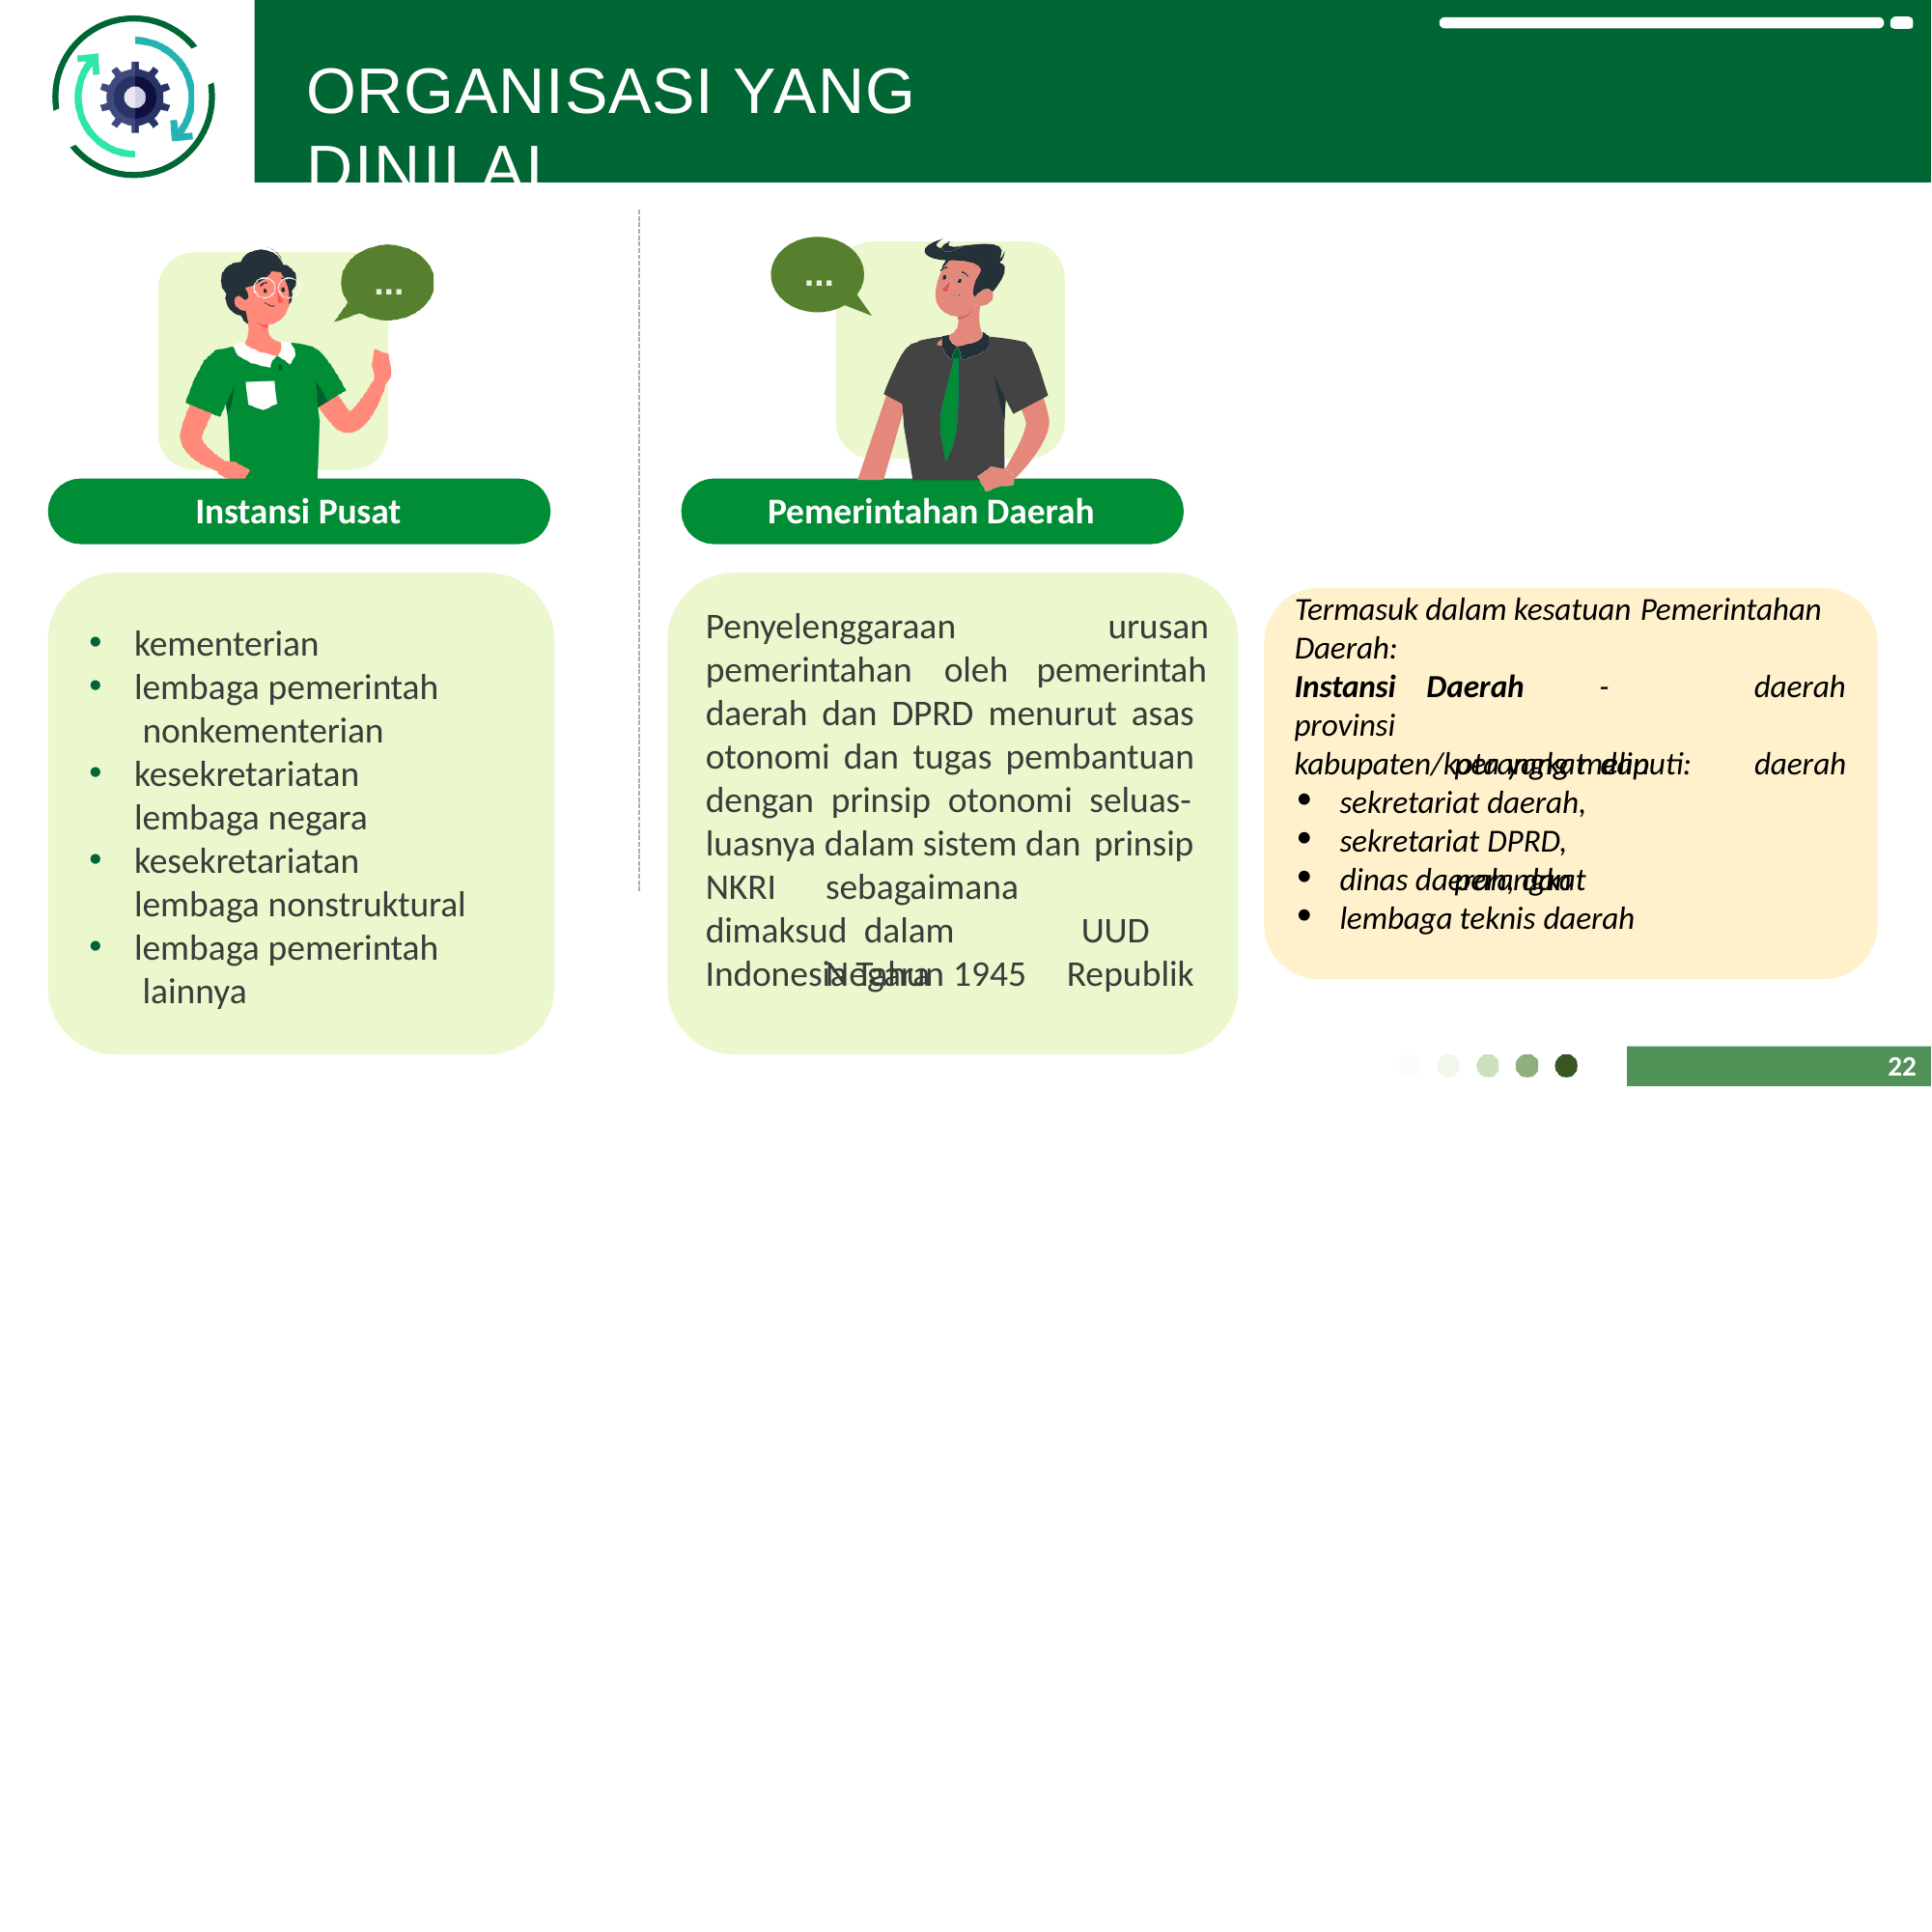

# ORGANISASI YANG DINILAI

...
...

Instansi Pusat
Pemerintahan Daerah

Termasuk dalam kesatuan Pemerintahan
Daerah:

Penyelenggaraan	urusan
pemerintahan	oleh	pemerintah
kementerian
lembaga pemerintah  nonkementerian
kesekretariatan  lembaga negara
kesekretariatan  lembaga nonstruktural
lembaga pemerintah  lainnya
Instansi
provinsi
Daerah	-	perangkat  dan		perangkat
daerah  daerah
daerah dan DPRD menurut asas  otonomi dan tugas pembantuan  dengan prinsip otonomi seluas-  luasnya dalam sistem dan prinsip
kabupaten/kota yang meliputi:
sekretariat daerah,
sekretariat DPRD,
dinas daerah, dan
lembaga teknis daerah
NKRI	sebagaimana	dimaksud  dalam		UUD	Negara		Republik
Indonesia Tahun 1945

22